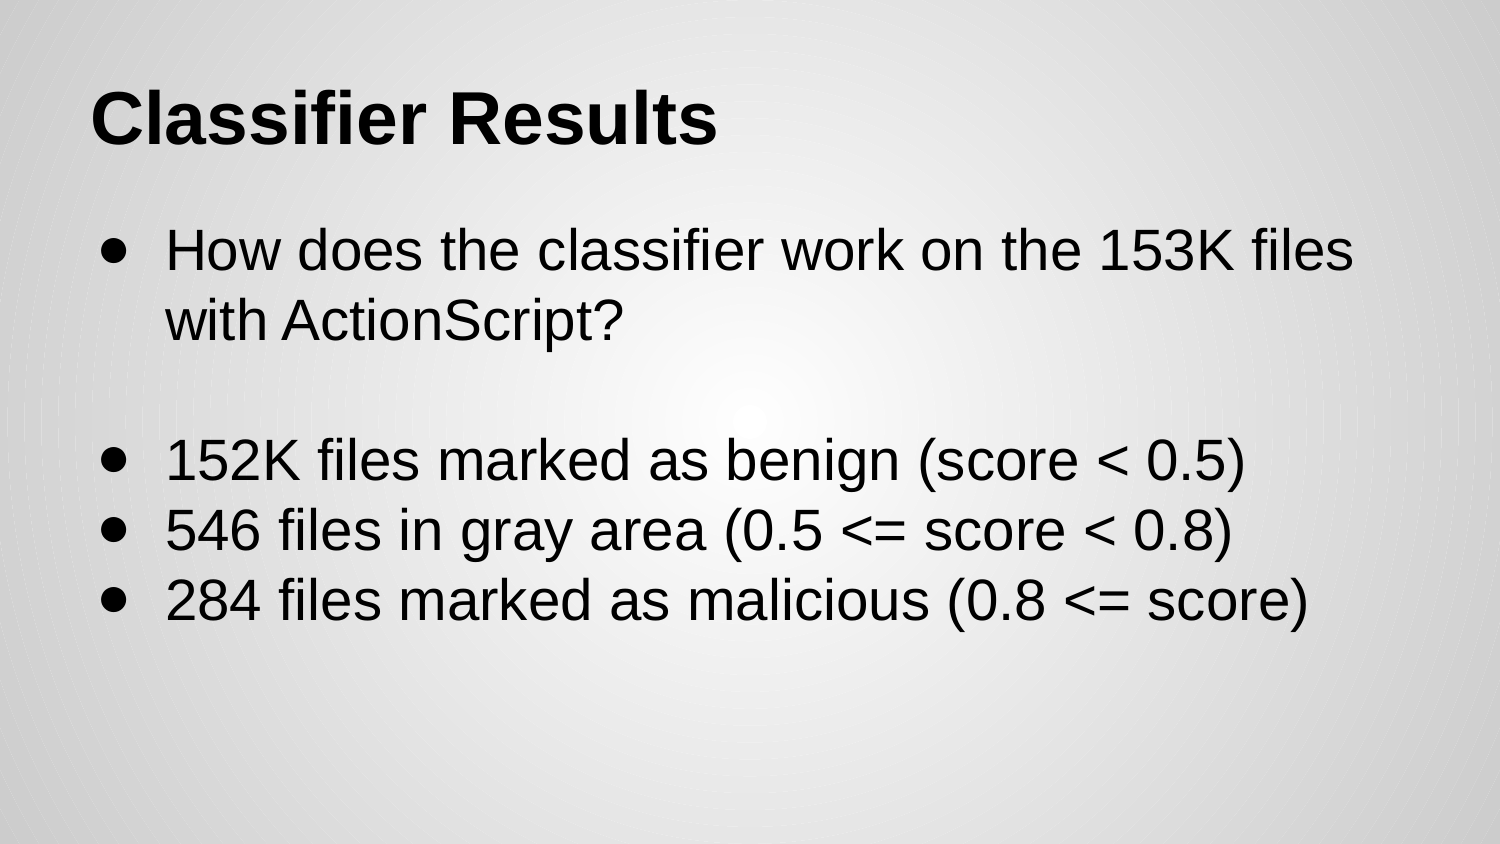

# Classifier Results
How does the classifier work on the 153K files with ActionScript?

152K files marked as benign (score < 0.5)
546 files in gray area (0.5 <= score < 0.8)
284 files marked as malicious (0.8 <= score)